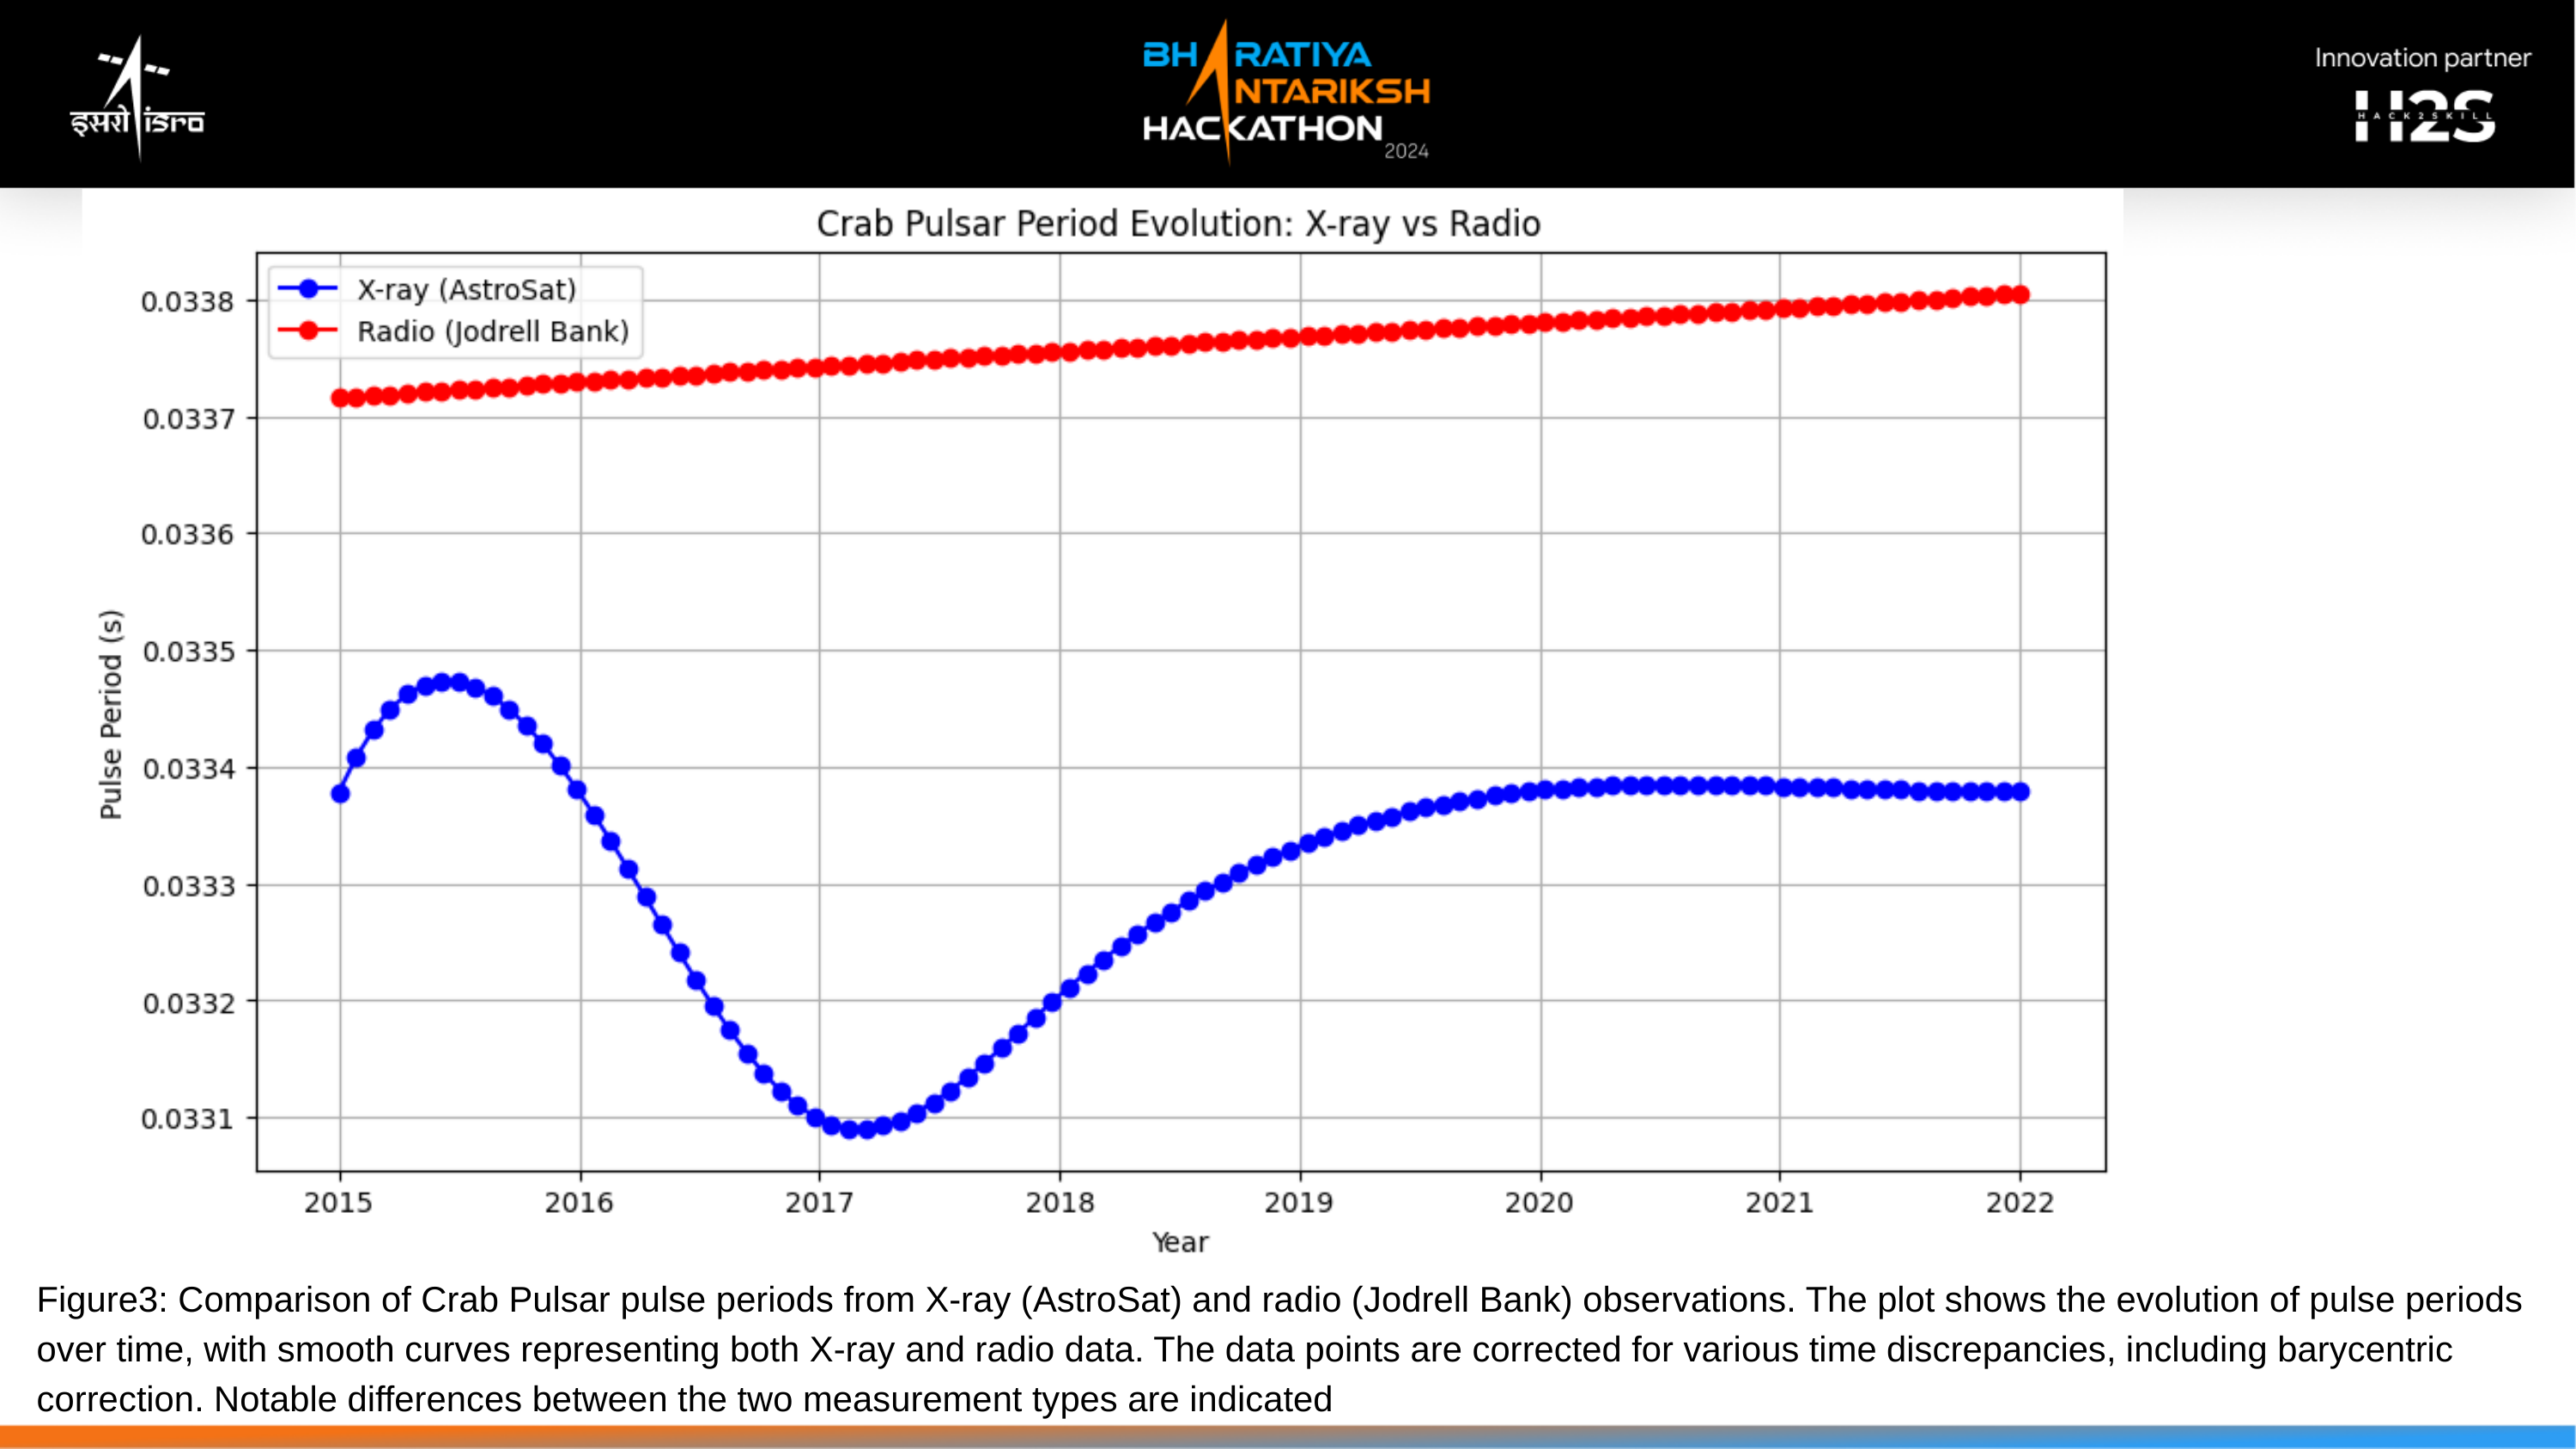

Figure3: Comparison of Crab Pulsar pulse periods from X-ray (AstroSat) and radio (Jodrell Bank) observations. The plot shows the evolution of pulse periods over time, with smooth curves representing both X-ray and radio data. The data points are corrected for various time discrepancies, including barycentric correction. Notable differences between the two measurement types are indicated